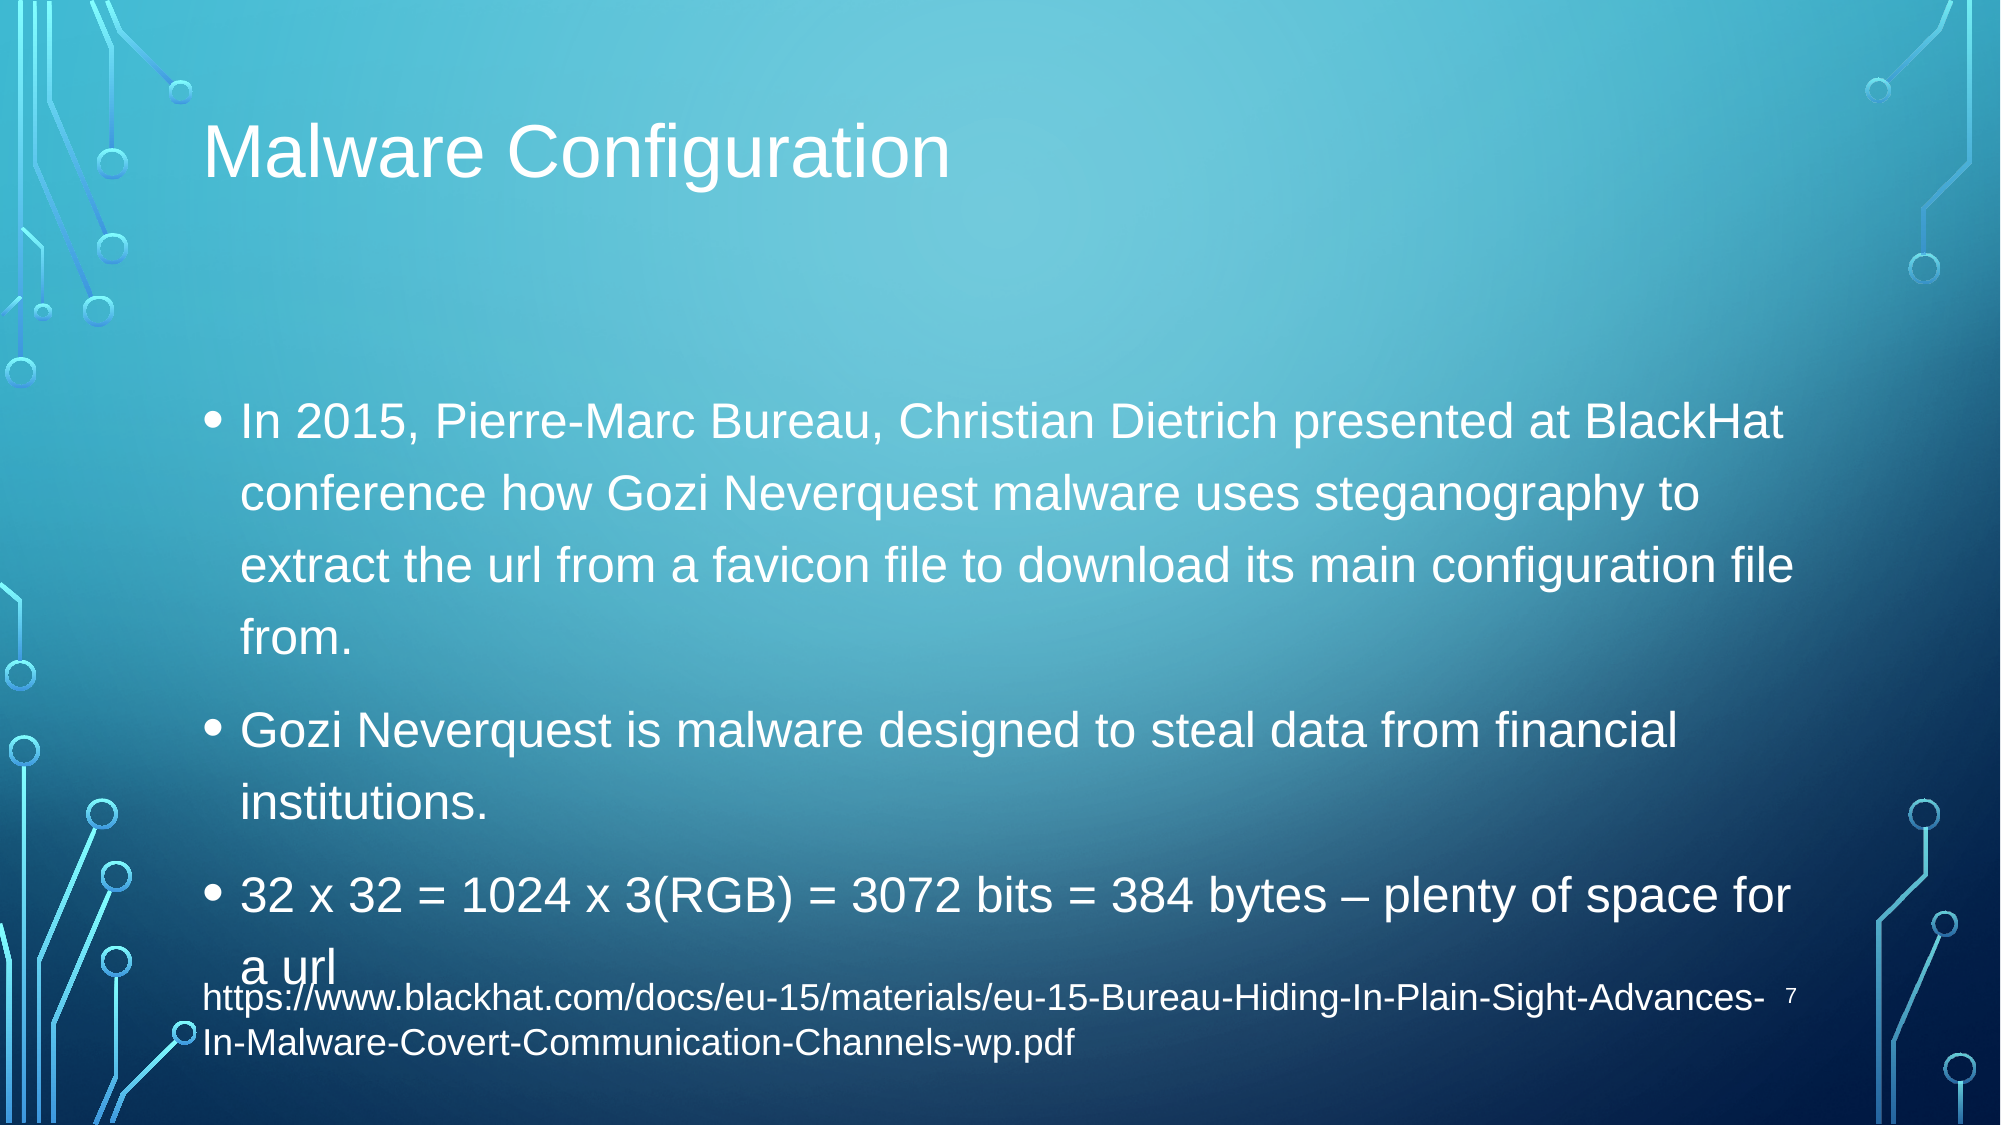

Malware Configuration
In 2015, Pierre-Marc Bureau, Christian Dietrich presented at BlackHat conference how Gozi Neverquest malware uses steganography to extract the url from a favicon file to download its main configuration file from.
Gozi Neverquest is malware designed to steal data from financial institutions.
32 x 32 = 1024 x 3(RGB) = 3072 bits = 384 bytes – plenty of space for a url
https://www.blackhat.com/docs/eu-15/materials/eu-15-Bureau-Hiding-In-Plain-Sight-Advances-In-Malware-Covert-Communication-Channels-wp.pdf
7